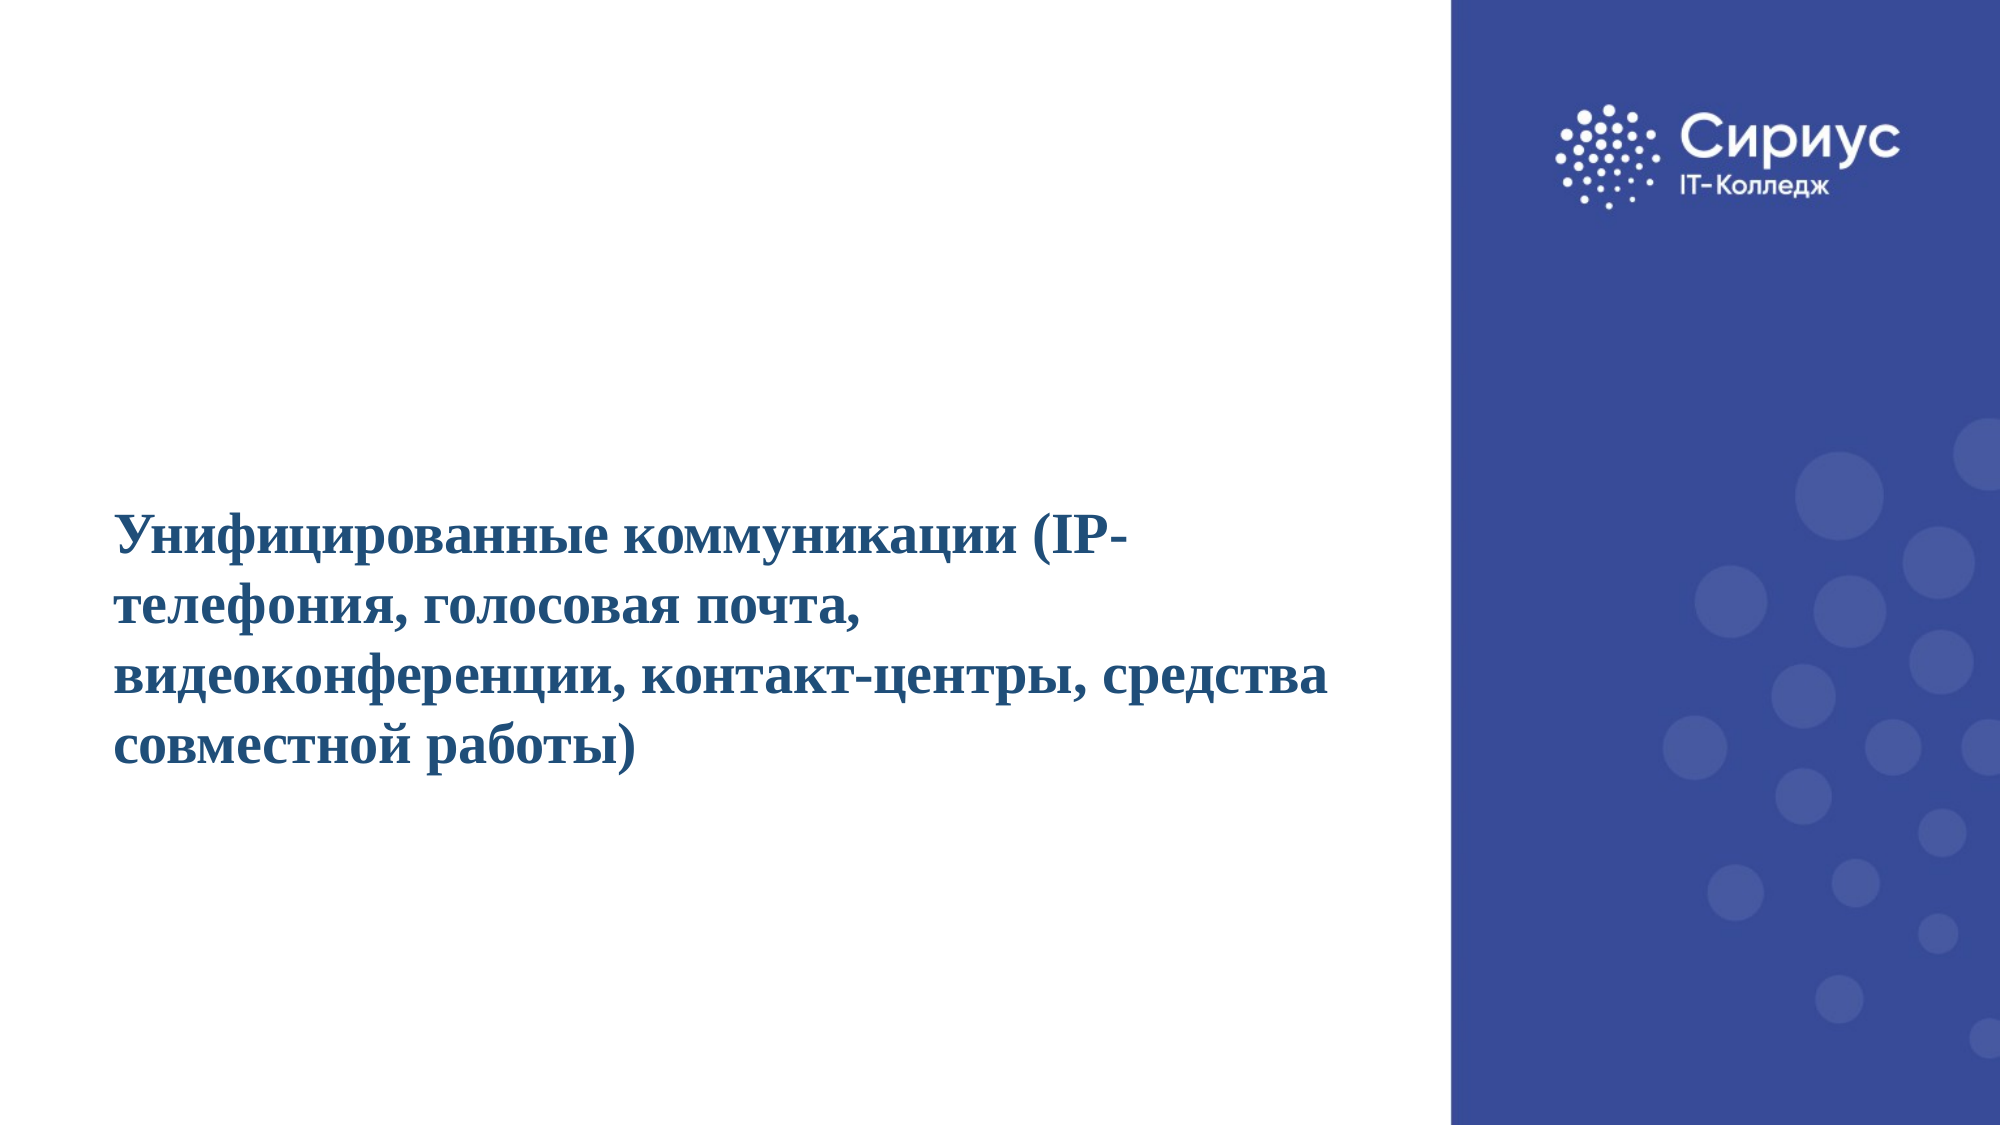

Унифицированные коммуникации (IP- телефония, голосовая почта,
видеоконференции, контакт-центры, средства совместной работы)